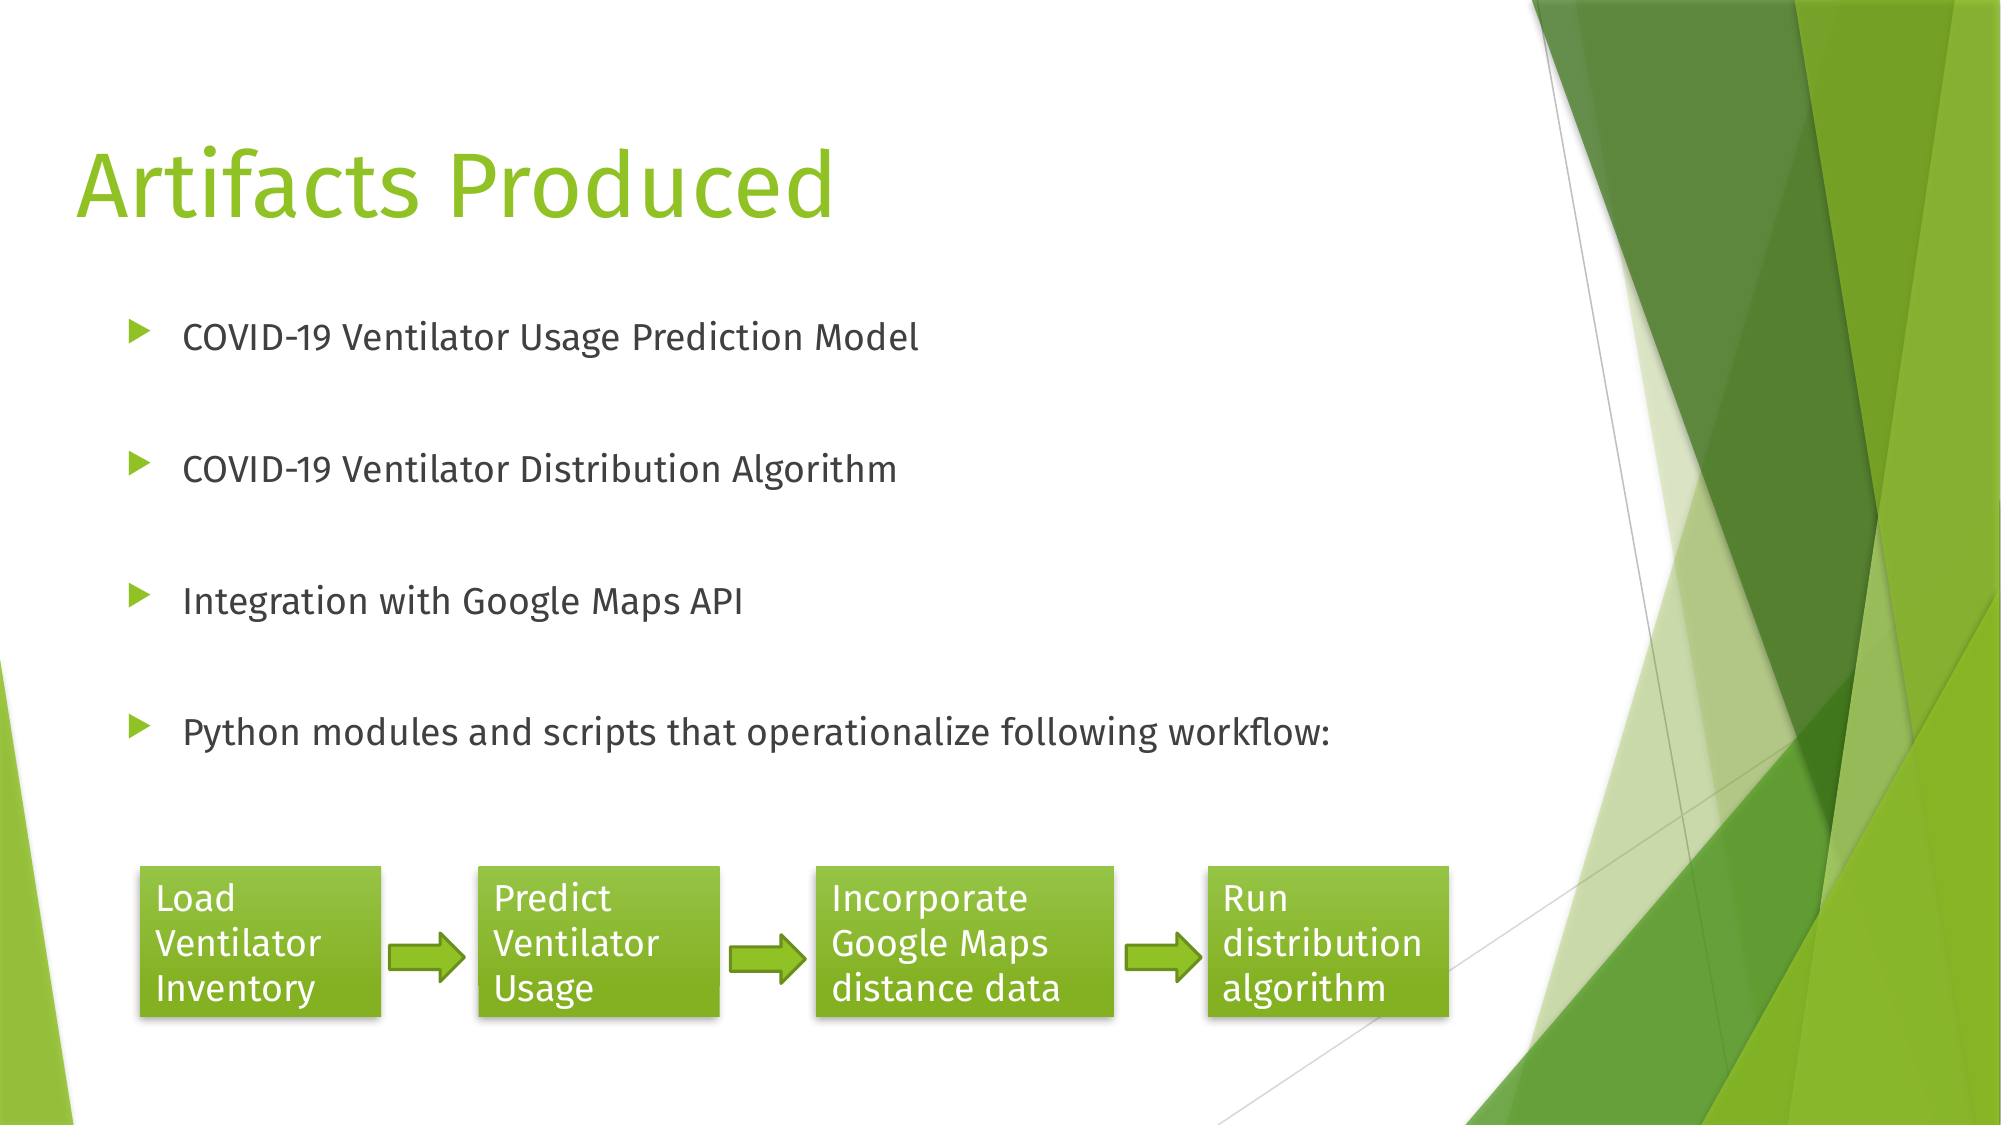

# Artifacts Produced
COVID-19 Ventilator Usage Prediction Model

COVID-19 Ventilator Distribution Algorithm

Integration with Google Maps API

Python modules and scripts that operationalize following workflow:

Load Ventilator Inventory
Predict Ventilator
Usage
Incorporate Google Maps distance data
Run distribution algorithm